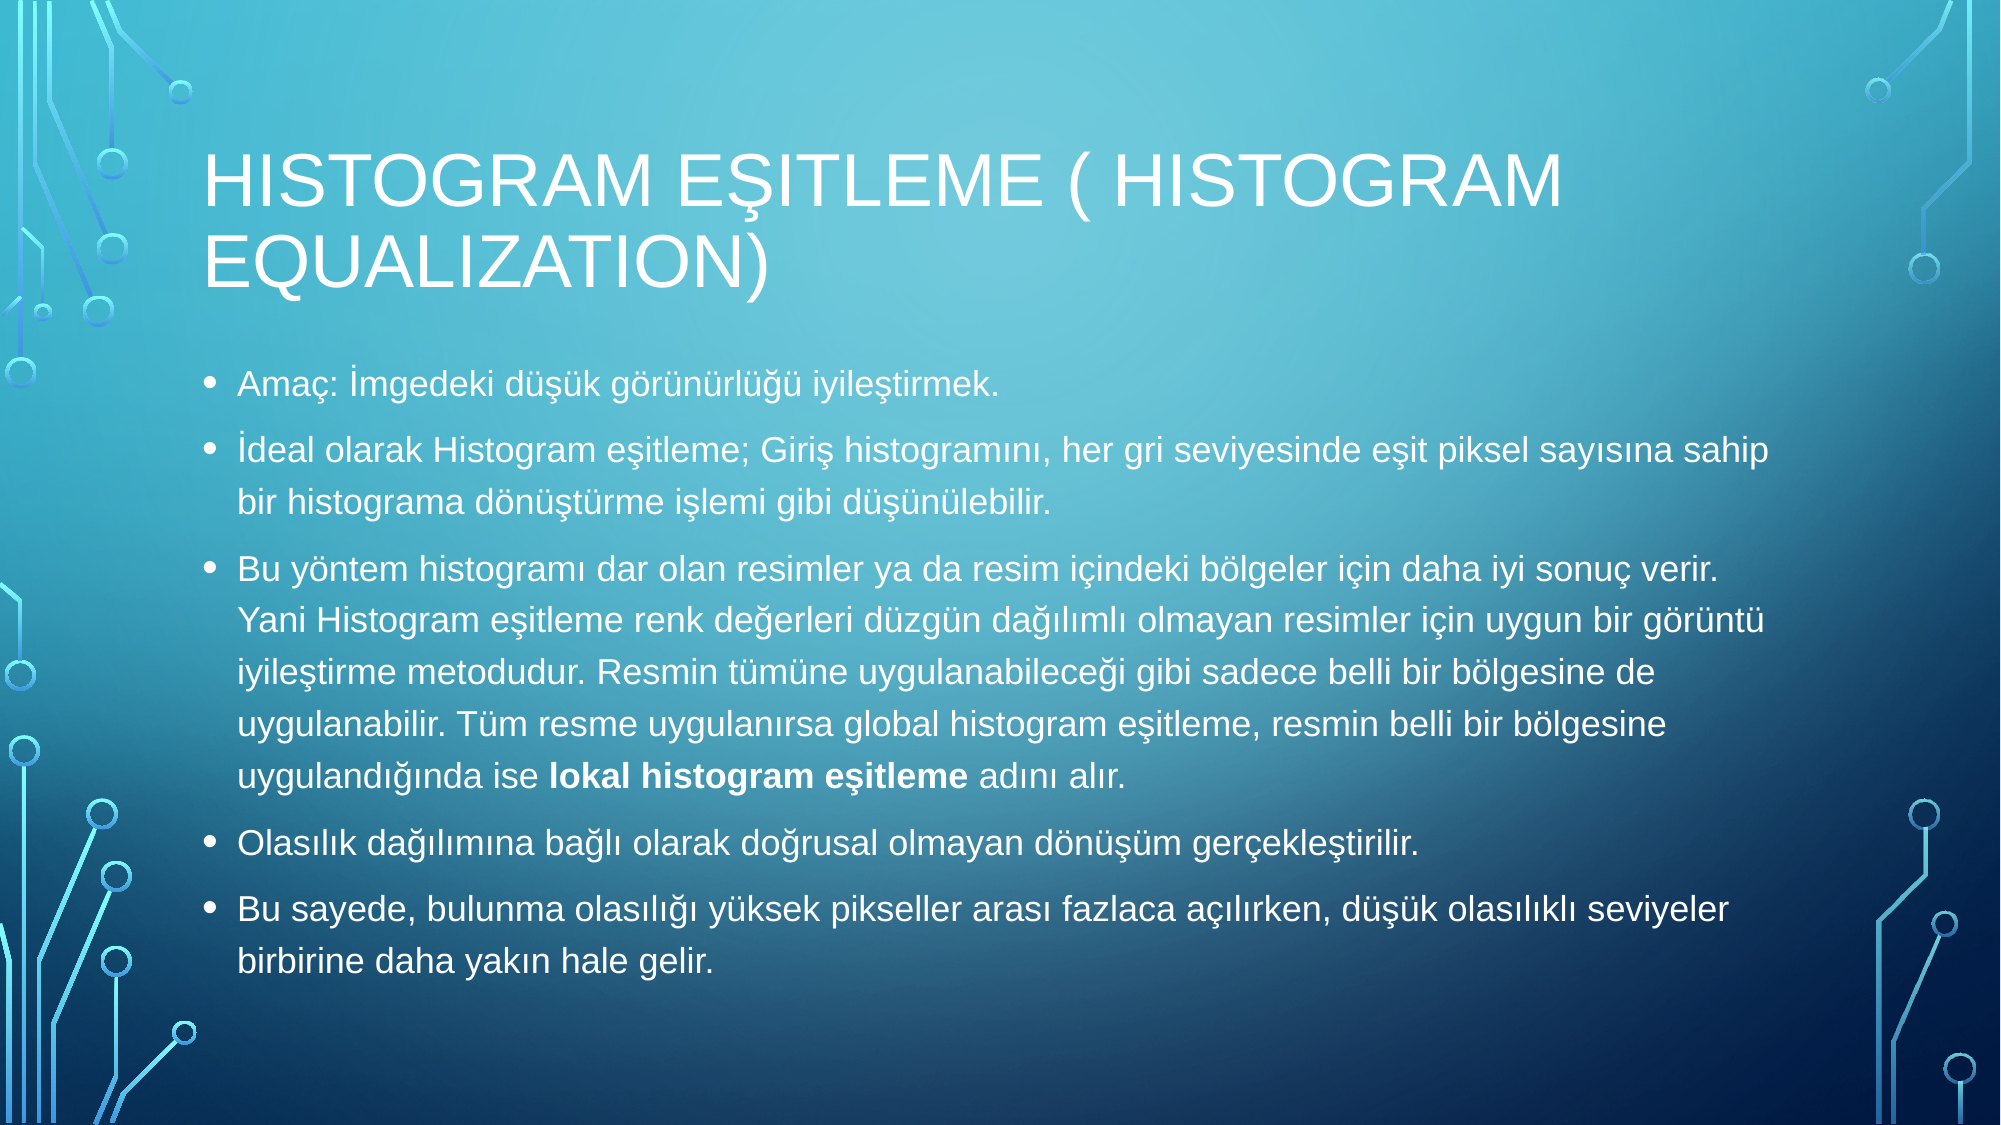

# Histogram Eşitleme ( Histogram equalization)
Amaç: İmgedeki düşük görünürlüğü iyileştirmek.
İdeal olarak Histogram eşitleme; Giriş histogramını, her gri seviyesinde eşit piksel sayısına sahip bir histograma dönüştürme işlemi gibi düşünülebilir.
Bu yöntem histogramı dar olan resimler ya da resim içindeki bölgeler için daha iyi sonuç verir. Yani Histogram eşitleme renk değerleri düzgün dağılımlı olmayan resimler için uygun bir görüntü iyileştirme metodudur. Resmin tümüne uygulanabileceği gibi sadece belli bir bölgesine de uygulanabilir. Tüm resme uygulanırsa global histogram eşitleme, resmin belli bir bölgesine uygulandığında ise lokal histogram eşitleme adını alır.
Olasılık dağılımına bağlı olarak doğrusal olmayan dönüşüm gerçekleştirilir.
Bu sayede, bulunma olasılığı yüksek pikseller arası fazlaca açılırken, düşük olasılıklı seviyeler birbirine daha yakın hale gelir.